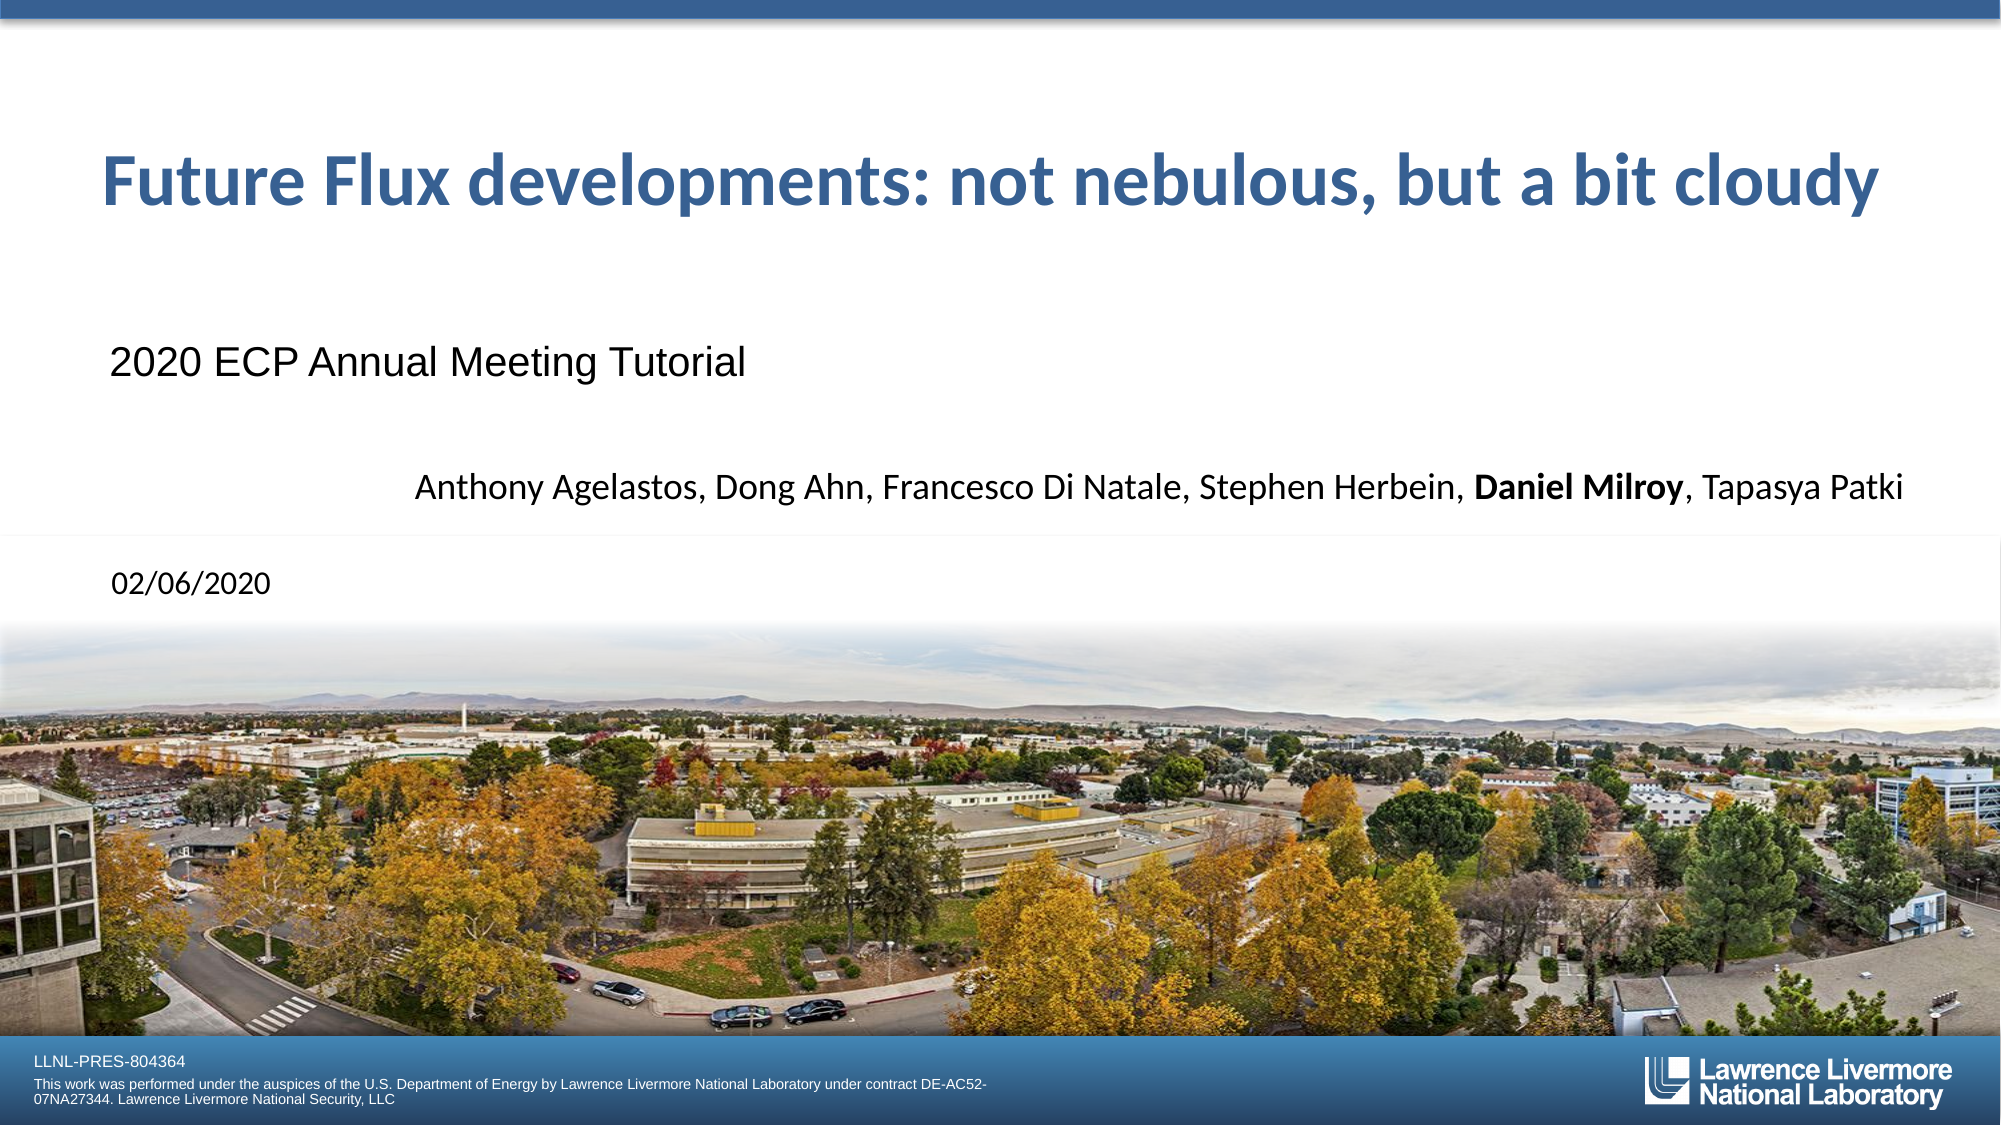

# Future Flux developments: not nebulous, but a bit cloudy
2020 ECP Annual Meeting Tutorial
Anthony Agelastos, Dong Ahn, Francesco Di Natale, Stephen Herbein, Daniel Milroy, Tapasya Patki
02/06/2020